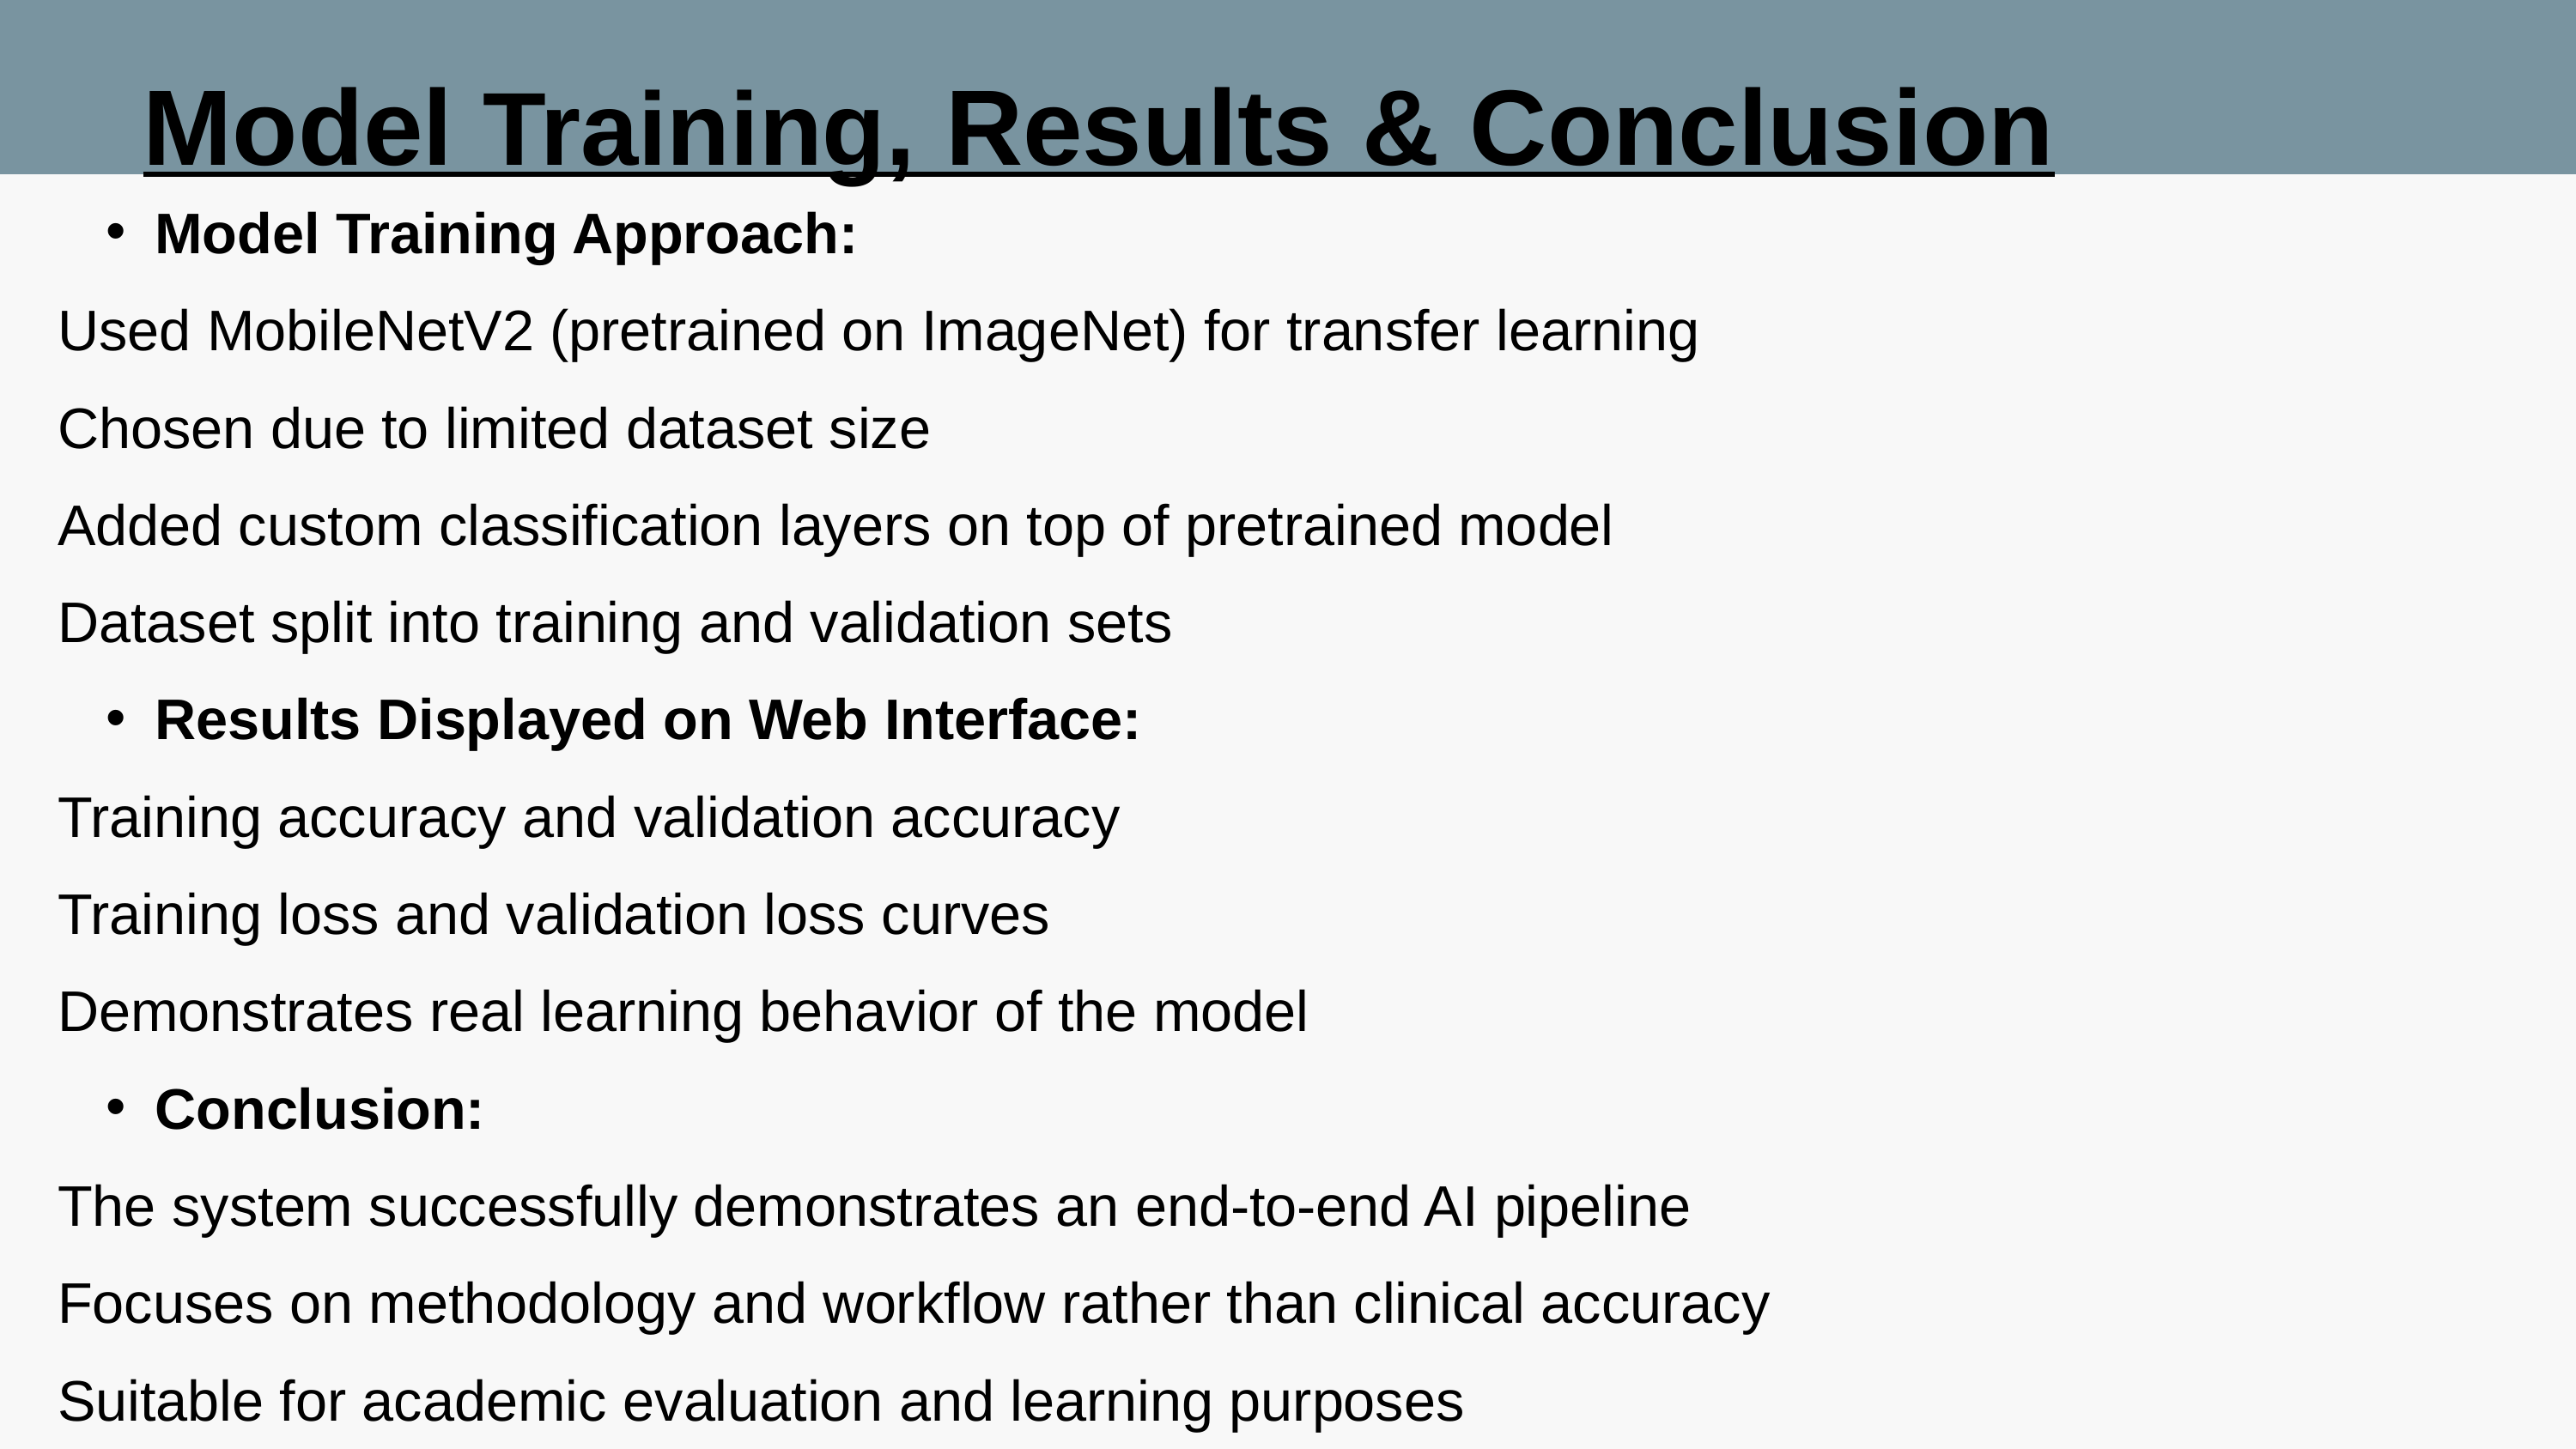

Model Training, Results & Conclusion
Model Training Approach:
Used MobileNetV2 (pretrained on ImageNet) for transfer learning
Chosen due to limited dataset size
Added custom classification layers on top of pretrained model
Dataset split into training and validation sets
Results Displayed on Web Interface:
Training accuracy and validation accuracy
Training loss and validation loss curves
Demonstrates real learning behavior of the model
Conclusion:
The system successfully demonstrates an end-to-end AI pipeline
Focuses on methodology and workflow rather than clinical accuracy
Suitable for academic evaluation and learning purposes